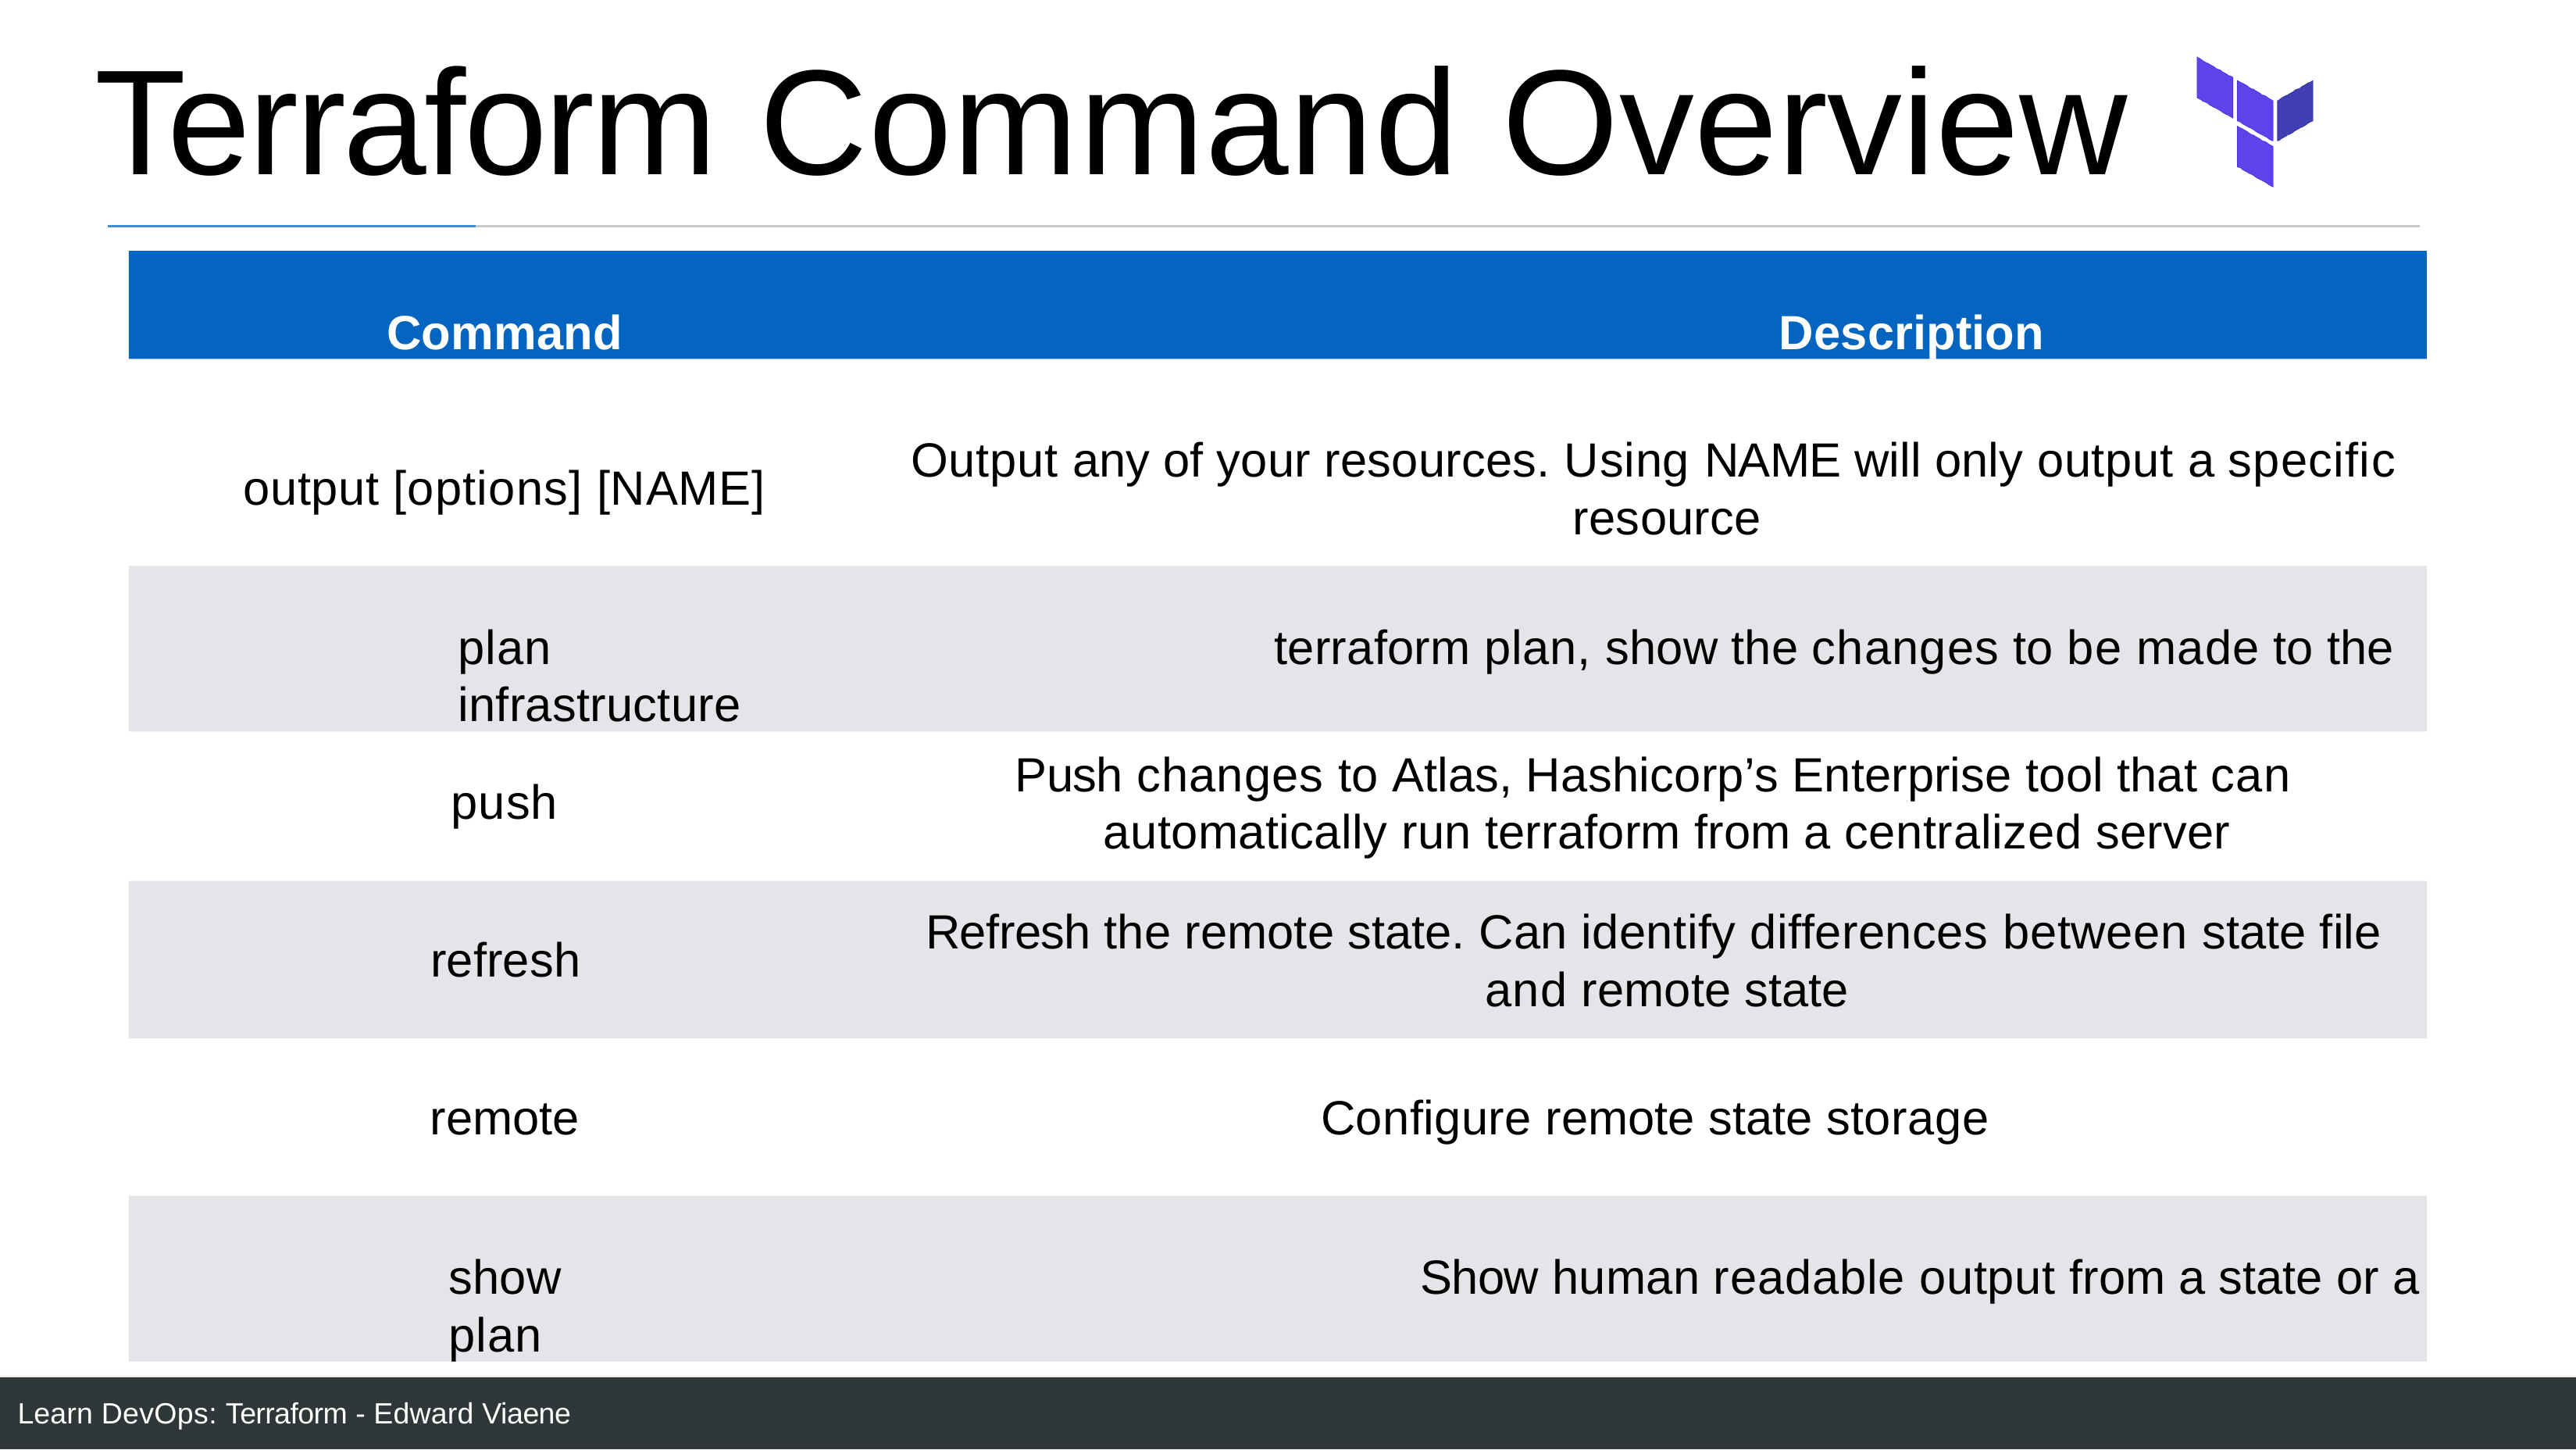

# Terraform Command Overview

Command	Description
Output any of your resources. Using NAME will only output a specific  resource
output [options] [NAME]

plan	terraform plan, show the changes to be made to the infrastructure
Push changes to Atlas, Hashicorp’s Enterprise tool that can  automatically run terraform from a centralized server
push

Refresh the remote state. Can identify differences between state file  and remote state
refresh
remote	Configure remote state storage

show	Show human readable output from a state or a plan
Learn DevOps: Terraform - Edward Viaene